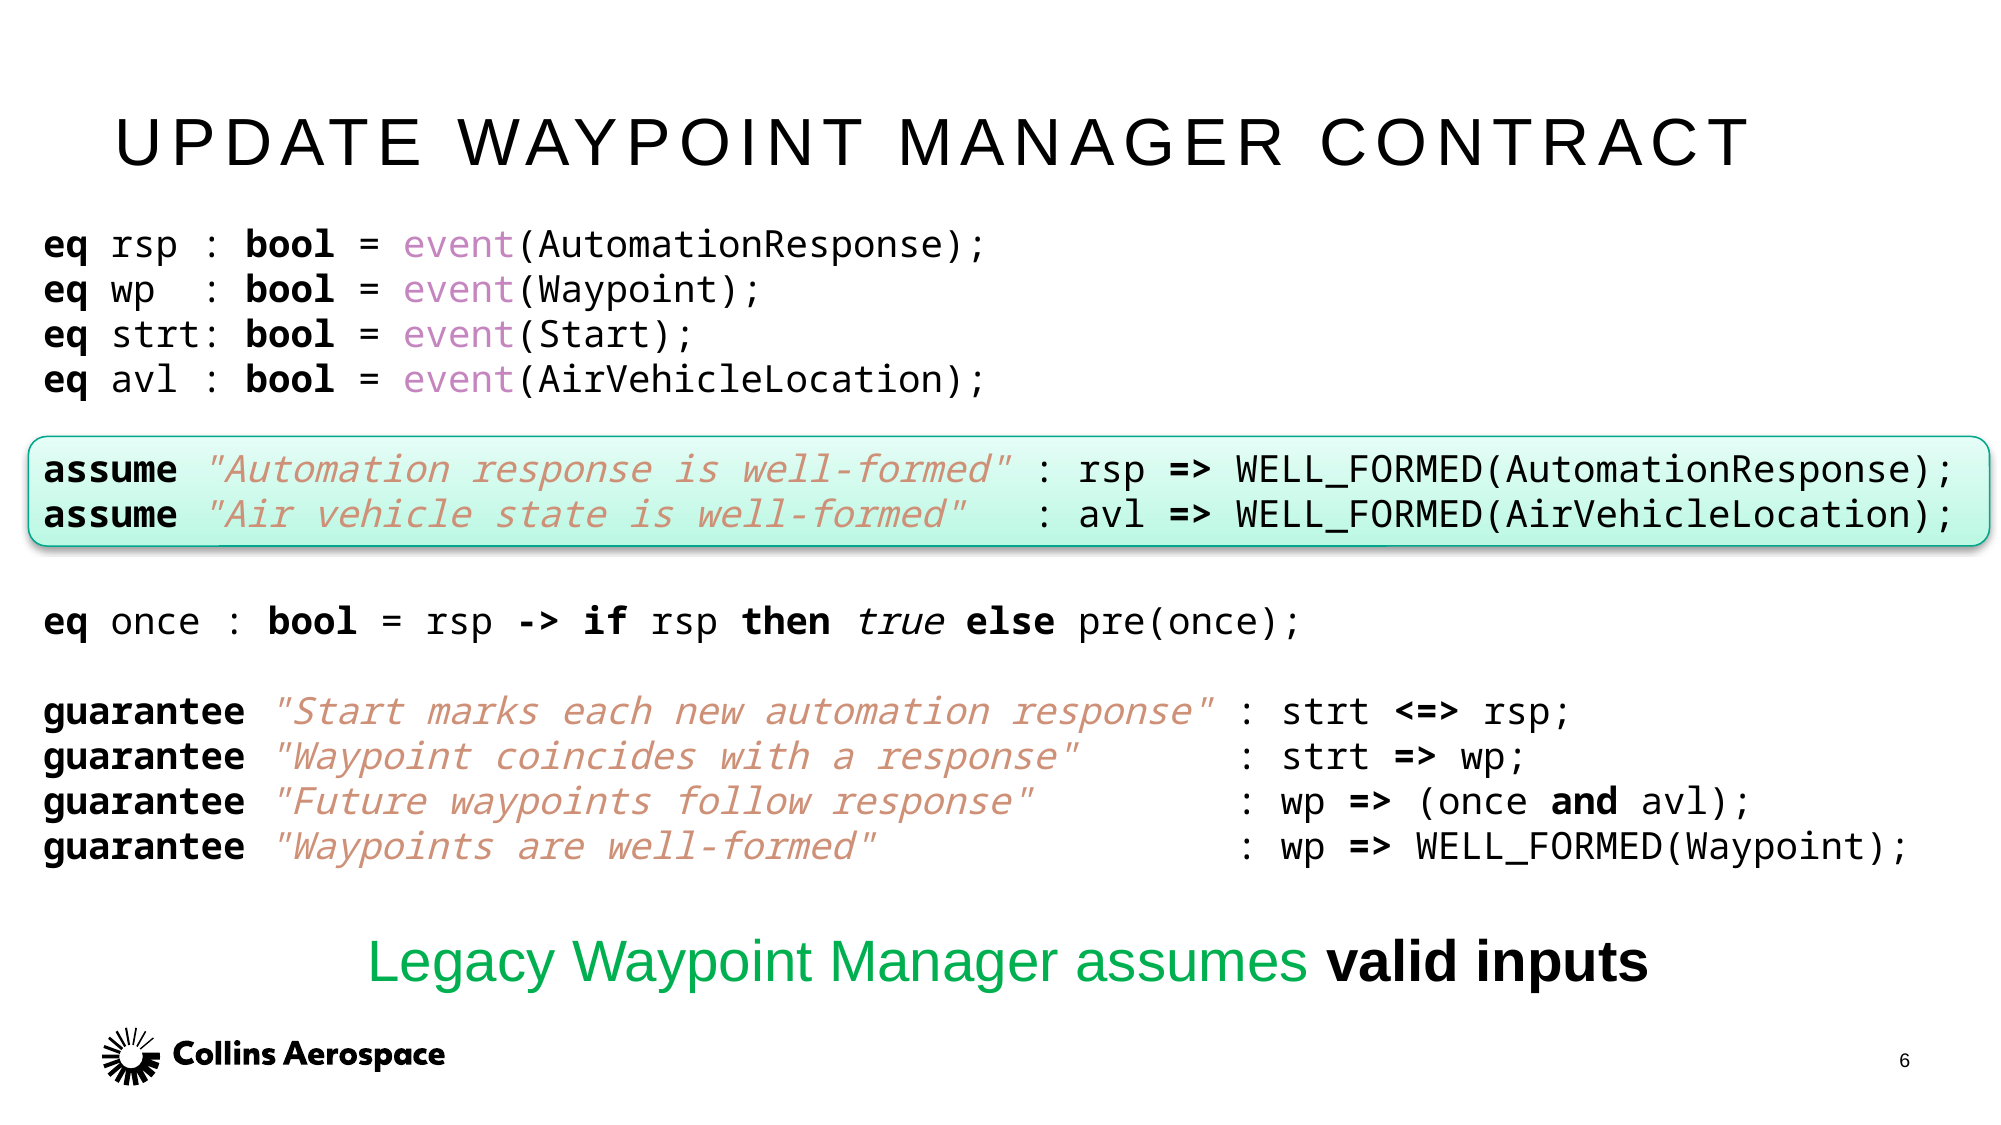

# Update Waypoint Manager Contract
eq rsp : bool = event(AutomationResponse);
eq wp  : bool = event(Waypoint);
eq strt: bool = event(Start);
eq avl : bool = event(AirVehicleLocation);

assume "Automation response is well-formed" : rsp => WELL_FORMED(AutomationResponse);
assume "Air vehicle state is well-formed"   : avl => WELL_FORMED(AirVehicleLocation);

eq once : bool = rsp -> if rsp then true else pre(once);

guarantee "Start marks each new automation response" : strt <=> rsp;
guarantee "Waypoint coincides with a response"       : strt => wp;
guarantee "Future waypoints follow response"         : wp => (once and avl);
guarantee "Waypoints are well-formed"                : wp => WELL_FORMED(Waypoint);
Legacy Waypoint Manager assumes valid inputs
6